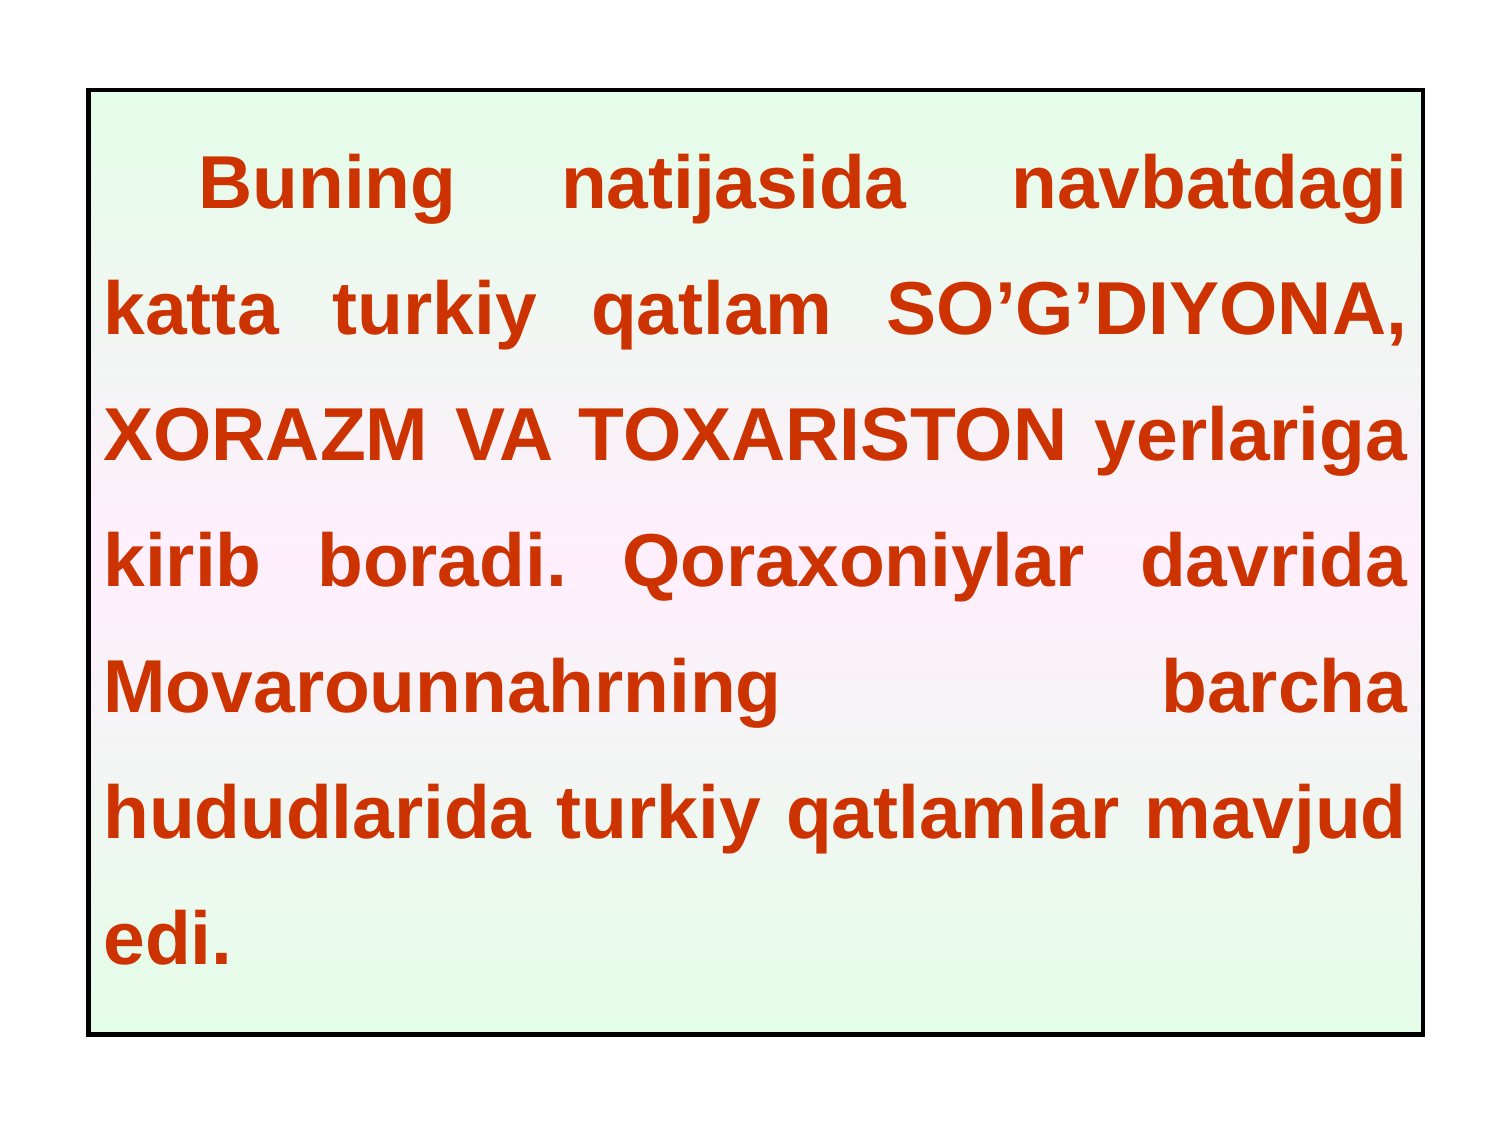

Buning natijasida navbatdagi katta turkiy qatlam SO’G’DIYONA, XORAZM VA TOXARISTON yerlariga kirib boradi. Qoraxoniylar davrida Movarounnahrning barcha hududlarida turkiy qatlamlar mavjud edi.